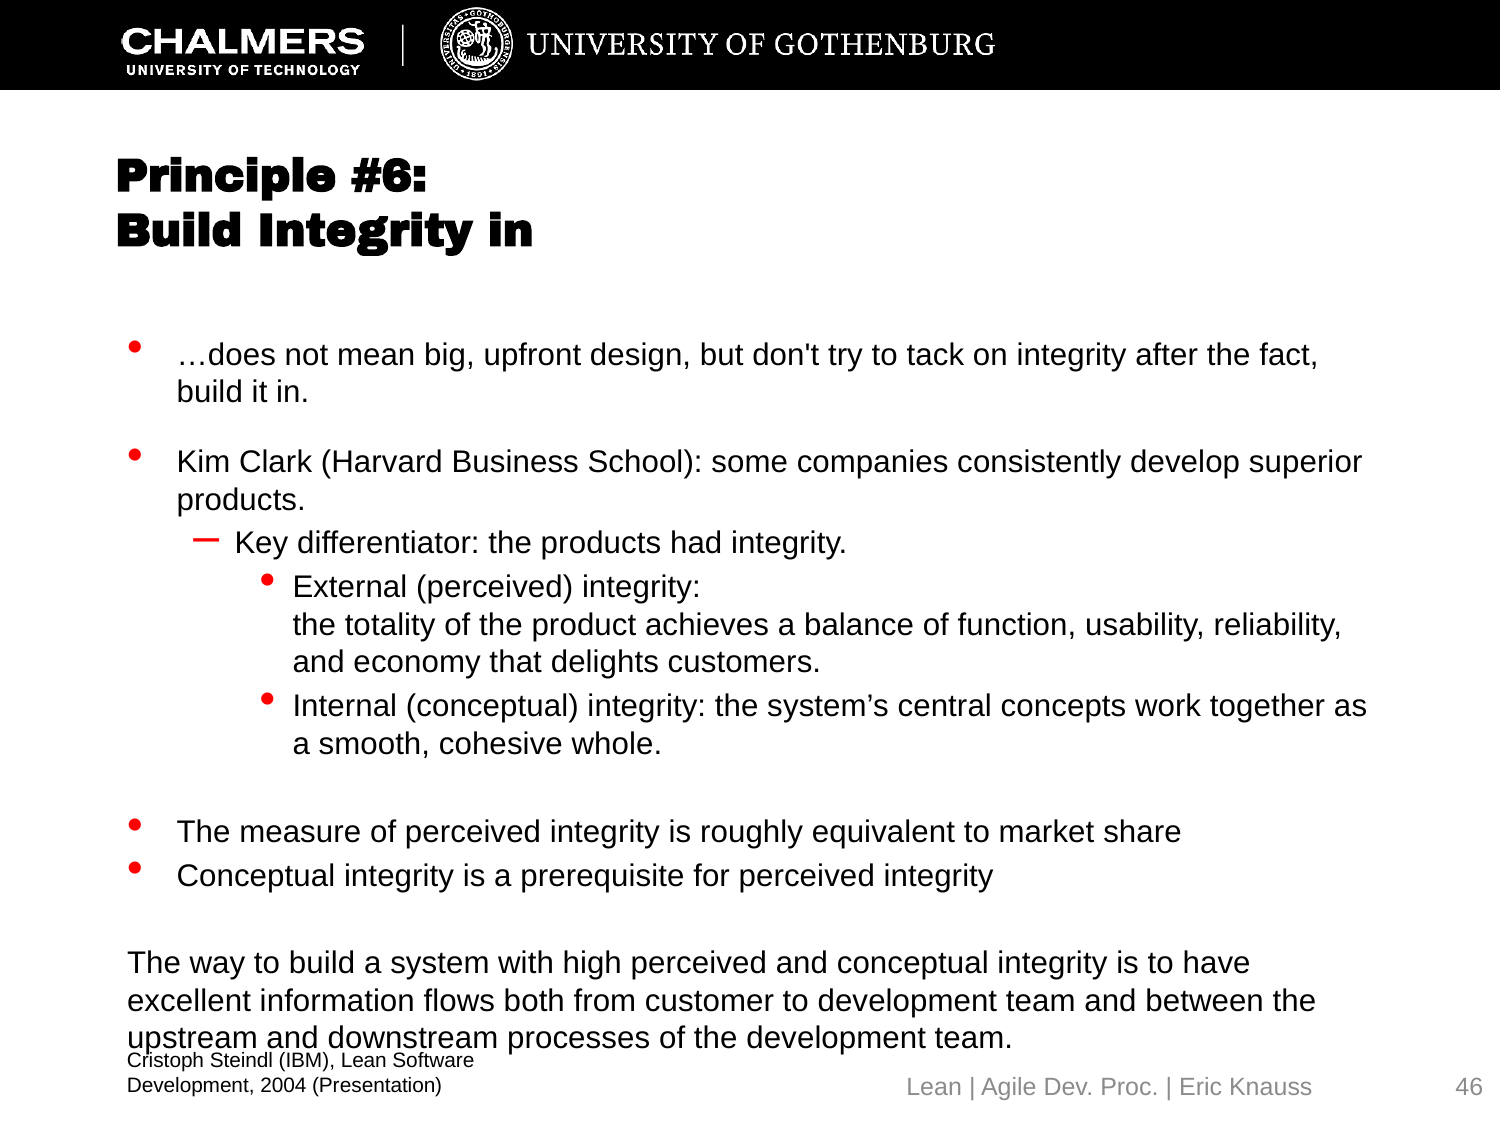

# Principle #6: Build Integrity in
…does not mean big, upfront design, but don't try to tack on integrity after the fact, build it in.

Kim Clark (Harvard Business School): some companies consistently develop superior products.
Key differentiator: the products had integrity.
External (perceived) integrity:
the totality of the product achieves a balance of function, usability, reliability, and economy that delights customers.
Internal (conceptual) integrity: the system’s central concepts work together as a smooth, cohesive whole.

The measure of perceived integrity is roughly equivalent to market share
Conceptual integrity is a prerequisite for perceived integrity

The way to build a system with high perceived and conceptual integrity is to have excellent information flows both from customer to development team and between the upstream and downstream processes of the development team.
Cristoph Steindl (IBM), Lean Software Development, 2004 (Presentation)
46
Lean | Agile Dev. Proc. | Eric Knauss